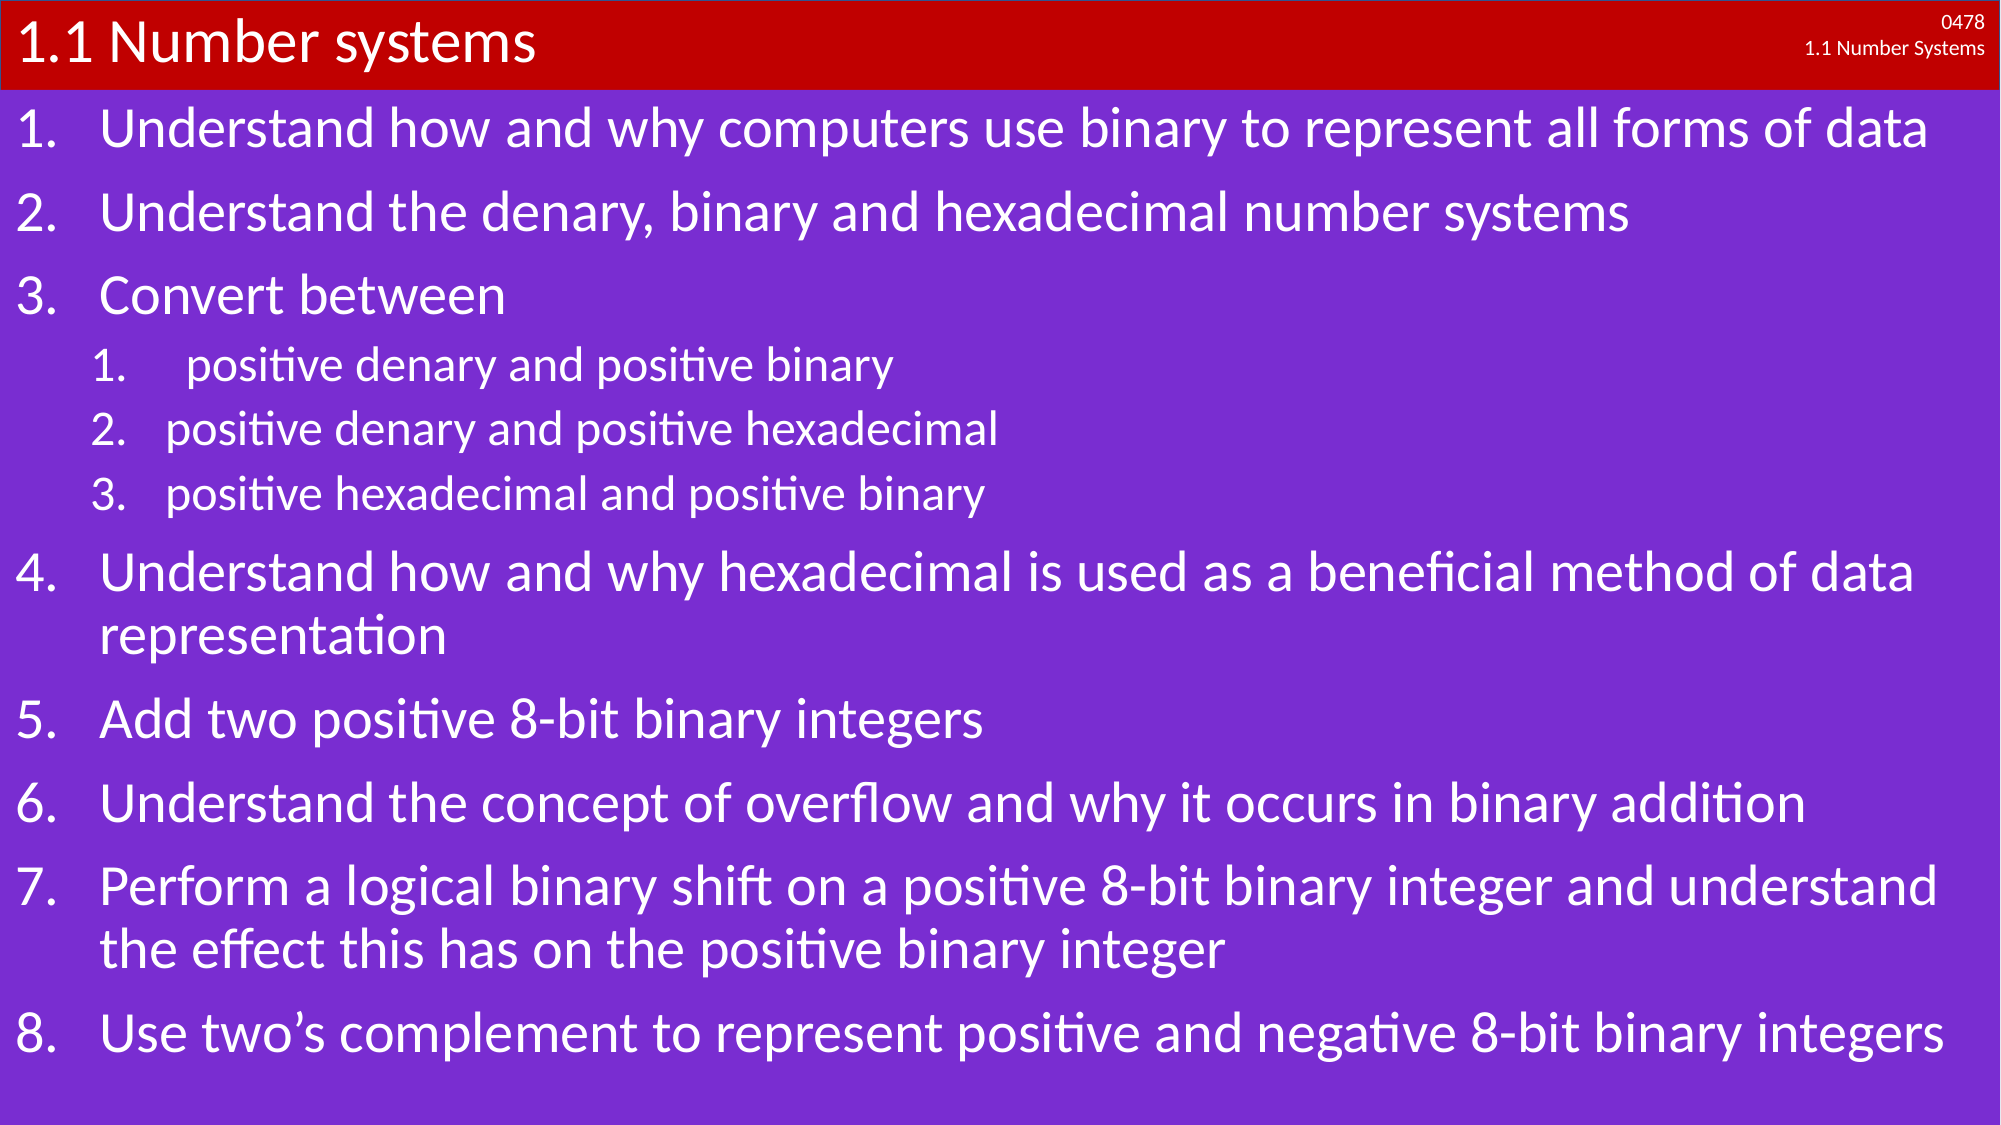

# 1.1 Number systems
Understand how and why computers use binary to represent all forms of data
Understand the denary, binary and hexadecimal number systems
Convert between
 positive denary and positive binary
positive denary and positive hexadecimal
positive hexadecimal and positive binary
Understand how and why hexadecimal is used as a beneficial method of data representation
Add two positive 8-bit binary integers
Understand the concept of overflow and why it occurs in binary addition
Perform a logical binary shift on a positive 8-bit binary integer and understand the effect this has on the positive binary integer
Use two’s complement to represent positive and negative 8-bit binary integers